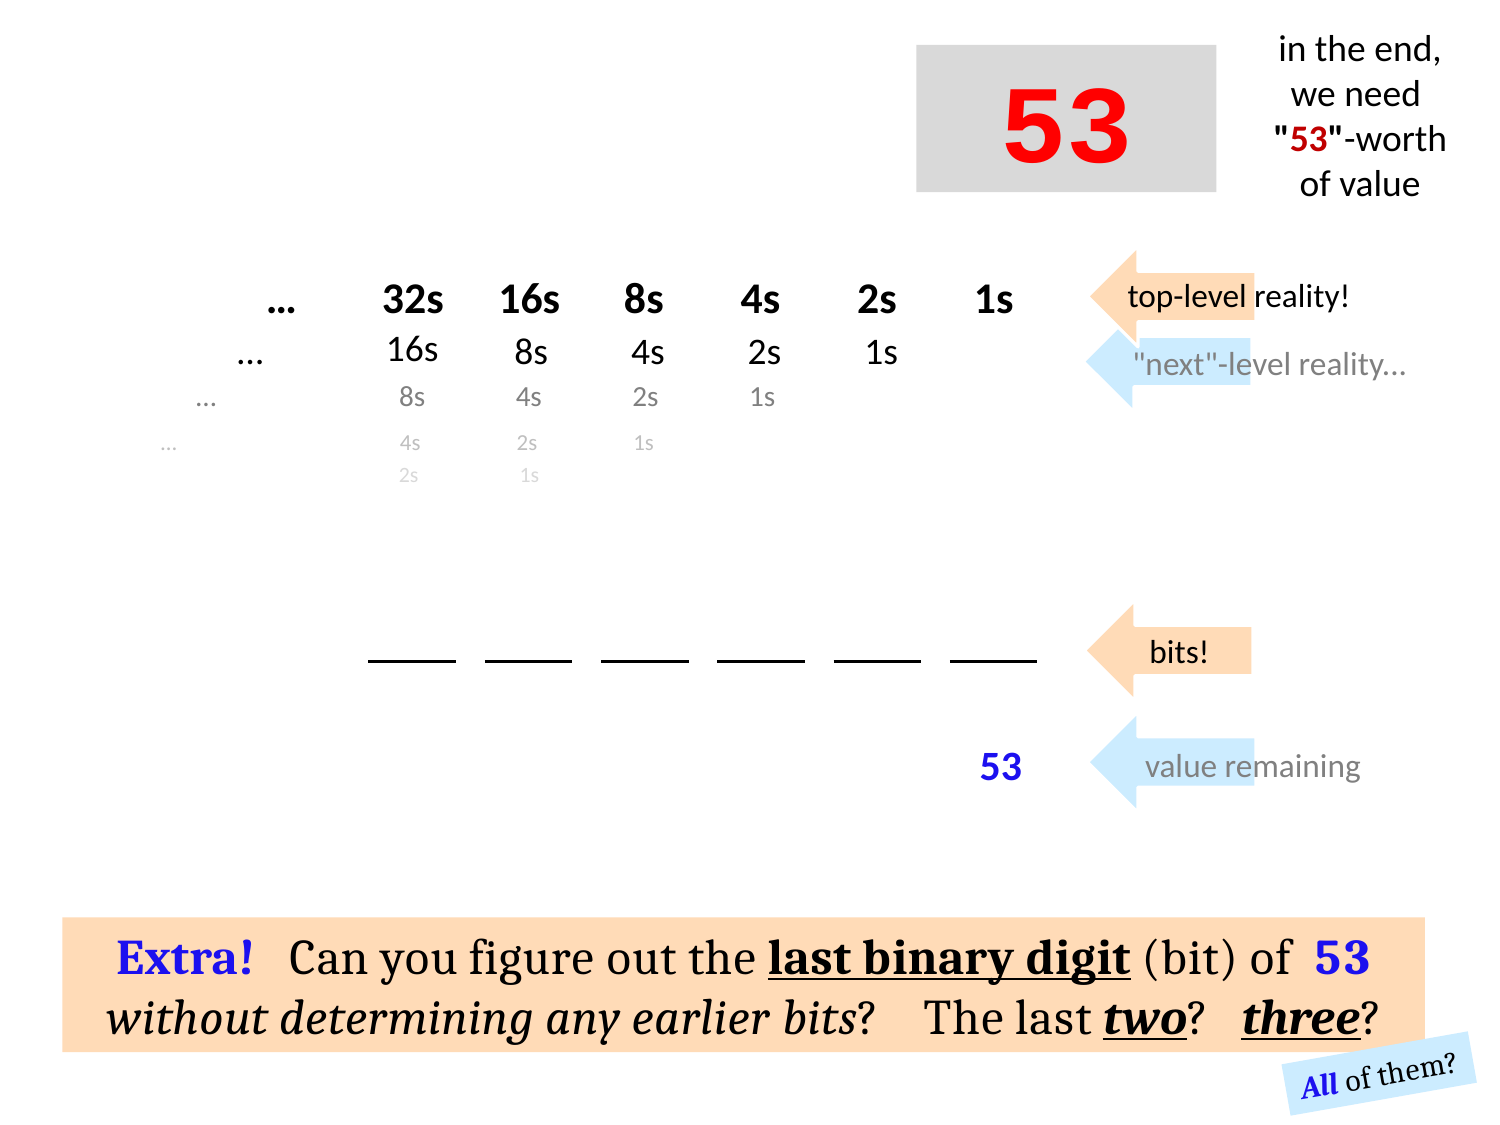

in the end, we need  "53"-worth of value
53

…
32s
16s
8s
4s
2s
1s
top-level reality!

16s
…
8s
4s
2s
1s
"next"-level reality...
…
8s
4s
2s
1s
…
4s
2s
1s
2s
1s

bits!

53
value remaining
Extra!   Can you figure out the last binary digit (bit) of  53 without determining any earlier bits?    The last two?   three?
All of them?